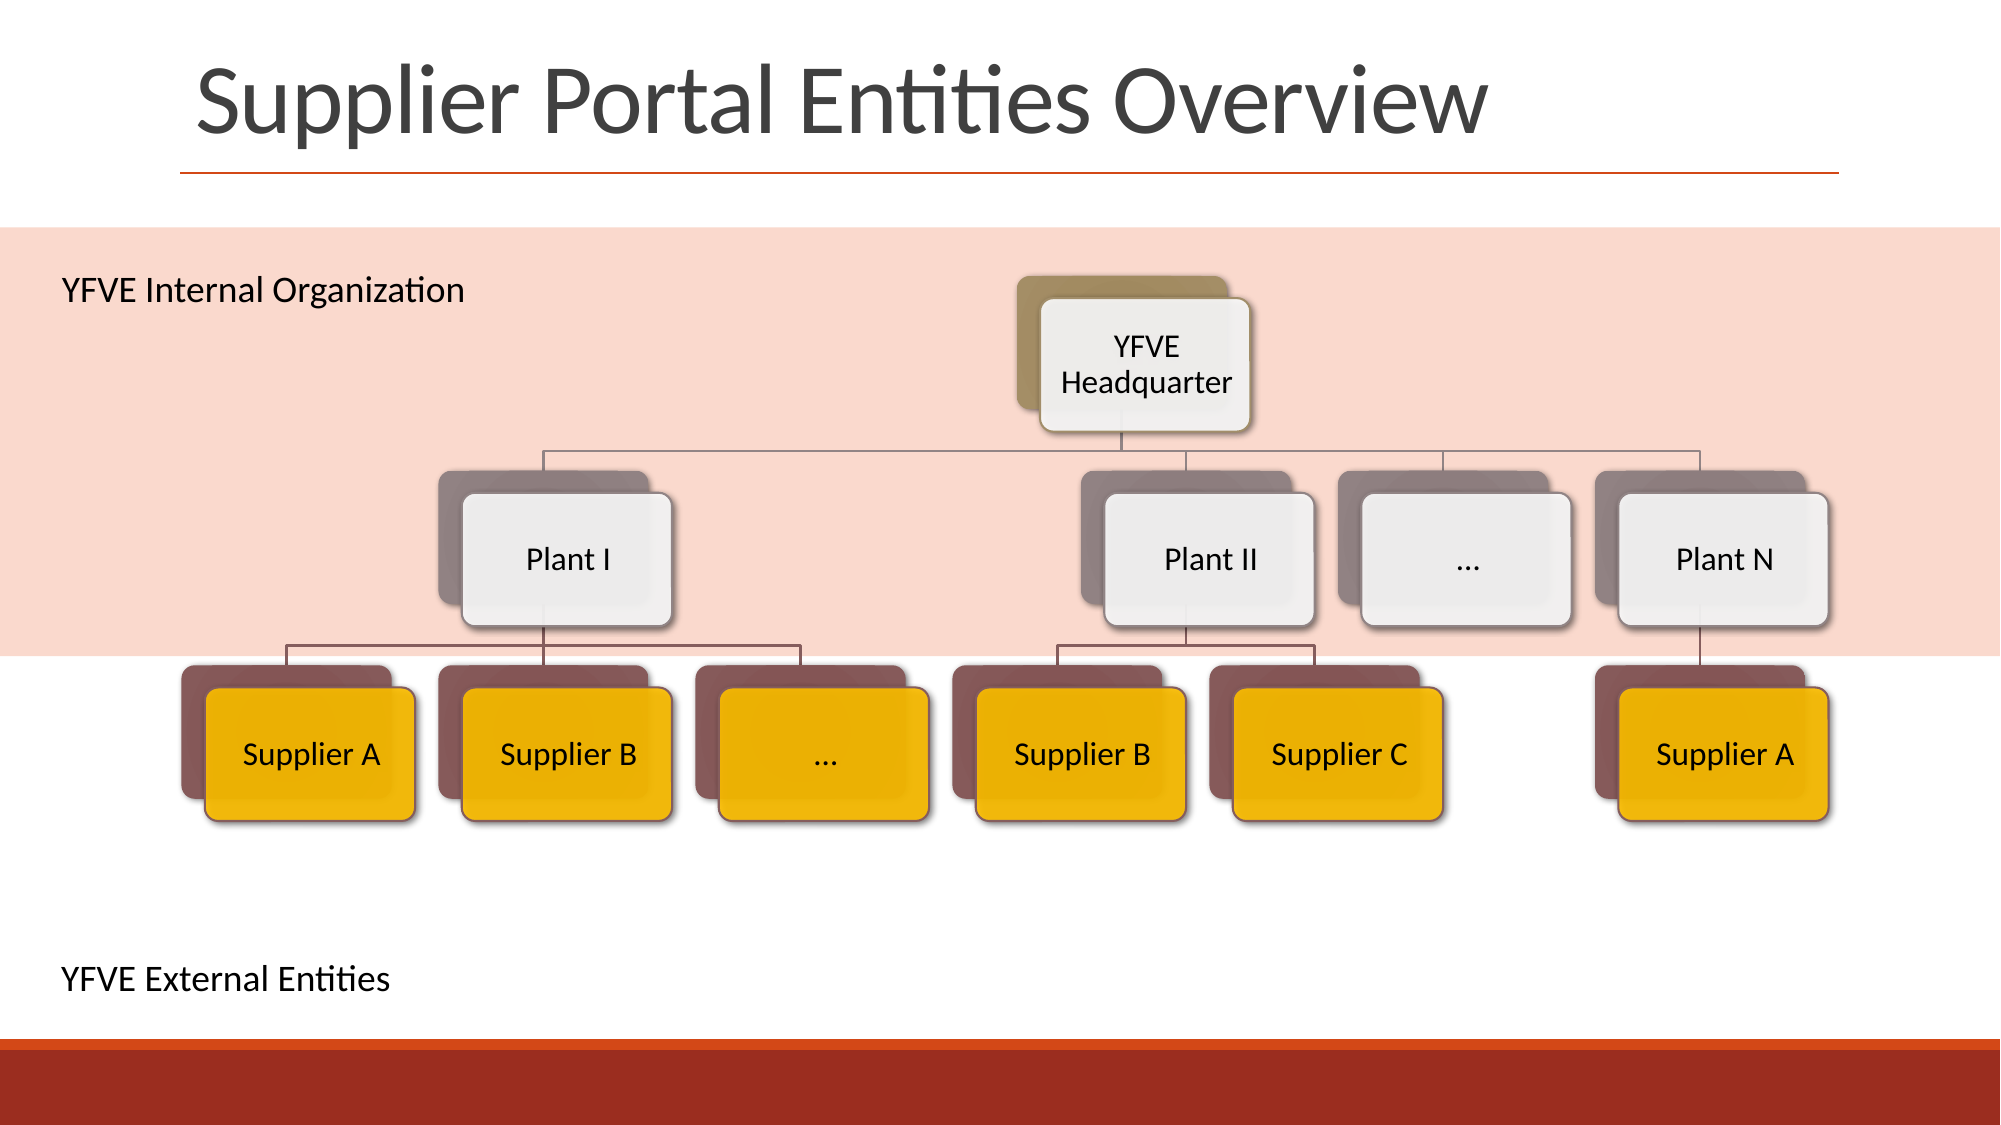

# Supplier Portal Entities Overview
YFVE Headquarter
Plant I
Supplier A
Supplier B
…
Plant II
Supplier B
Supplier C
…
Plant N
Supplier A

YFVE Internal Organization
YFVE External Entities